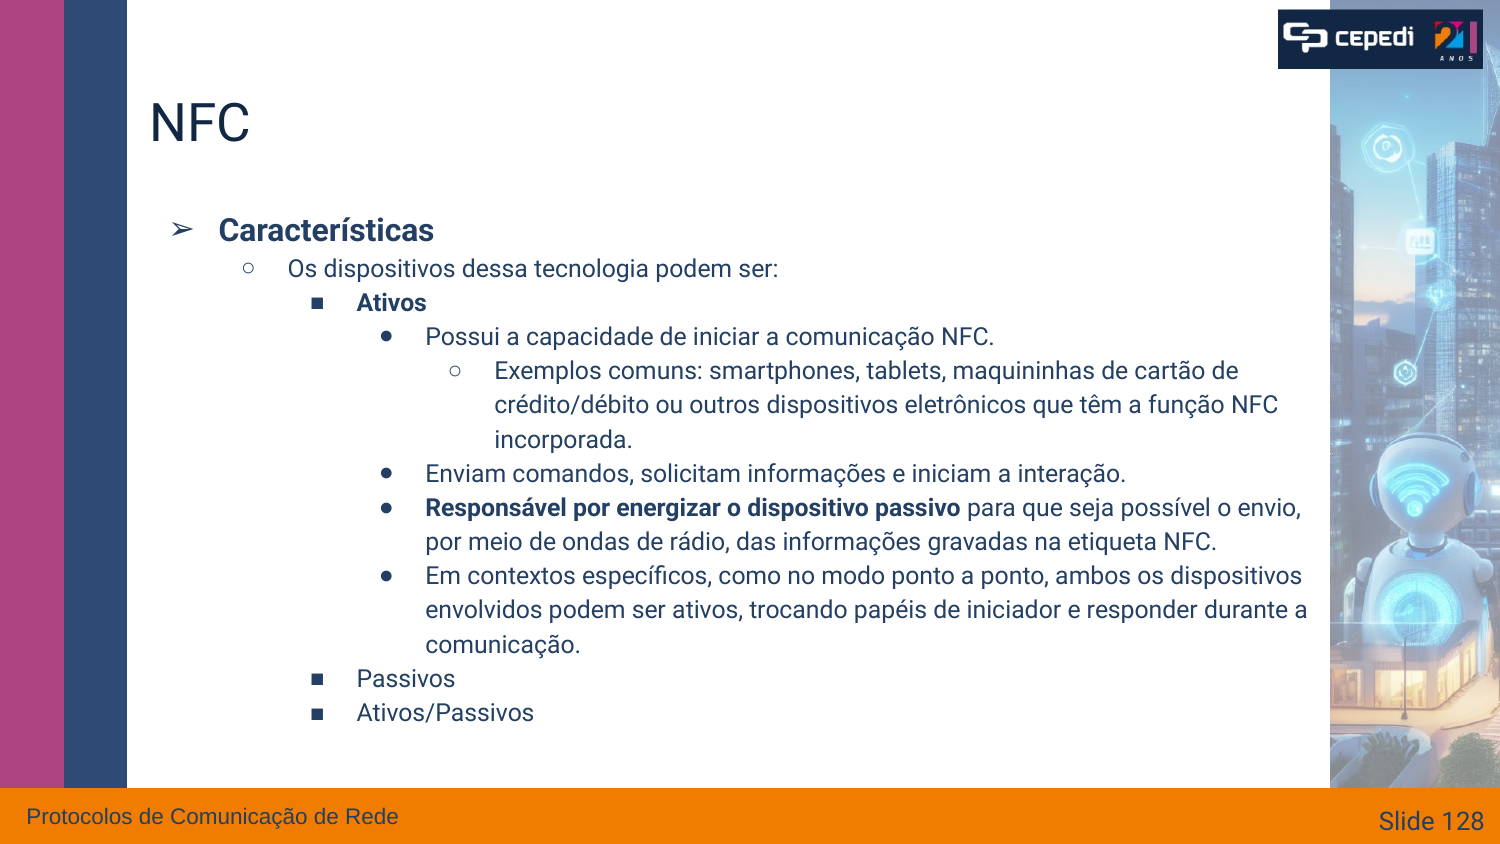

# NFC
Características
Os dispositivos dessa tecnologia podem ser:
Ativos
Possui a capacidade de iniciar a comunicação NFC.
Exemplos comuns: smartphones, tablets, maquininhas de cartão de crédito/débito ou outros dispositivos eletrônicos que têm a função NFC incorporada.
Enviam comandos, solicitam informações e iniciam a interação.
Responsável por energizar o dispositivo passivo para que seja possível o envio, por meio de ondas de rádio, das informações gravadas na etiqueta NFC.
Em contextos específicos, como no modo ponto a ponto, ambos os dispositivos envolvidos podem ser ativos, trocando papéis de iniciador e responder durante a comunicação.
Passivos
Ativos/Passivos
Protocolos de Comunicação de Rede
Slide 128